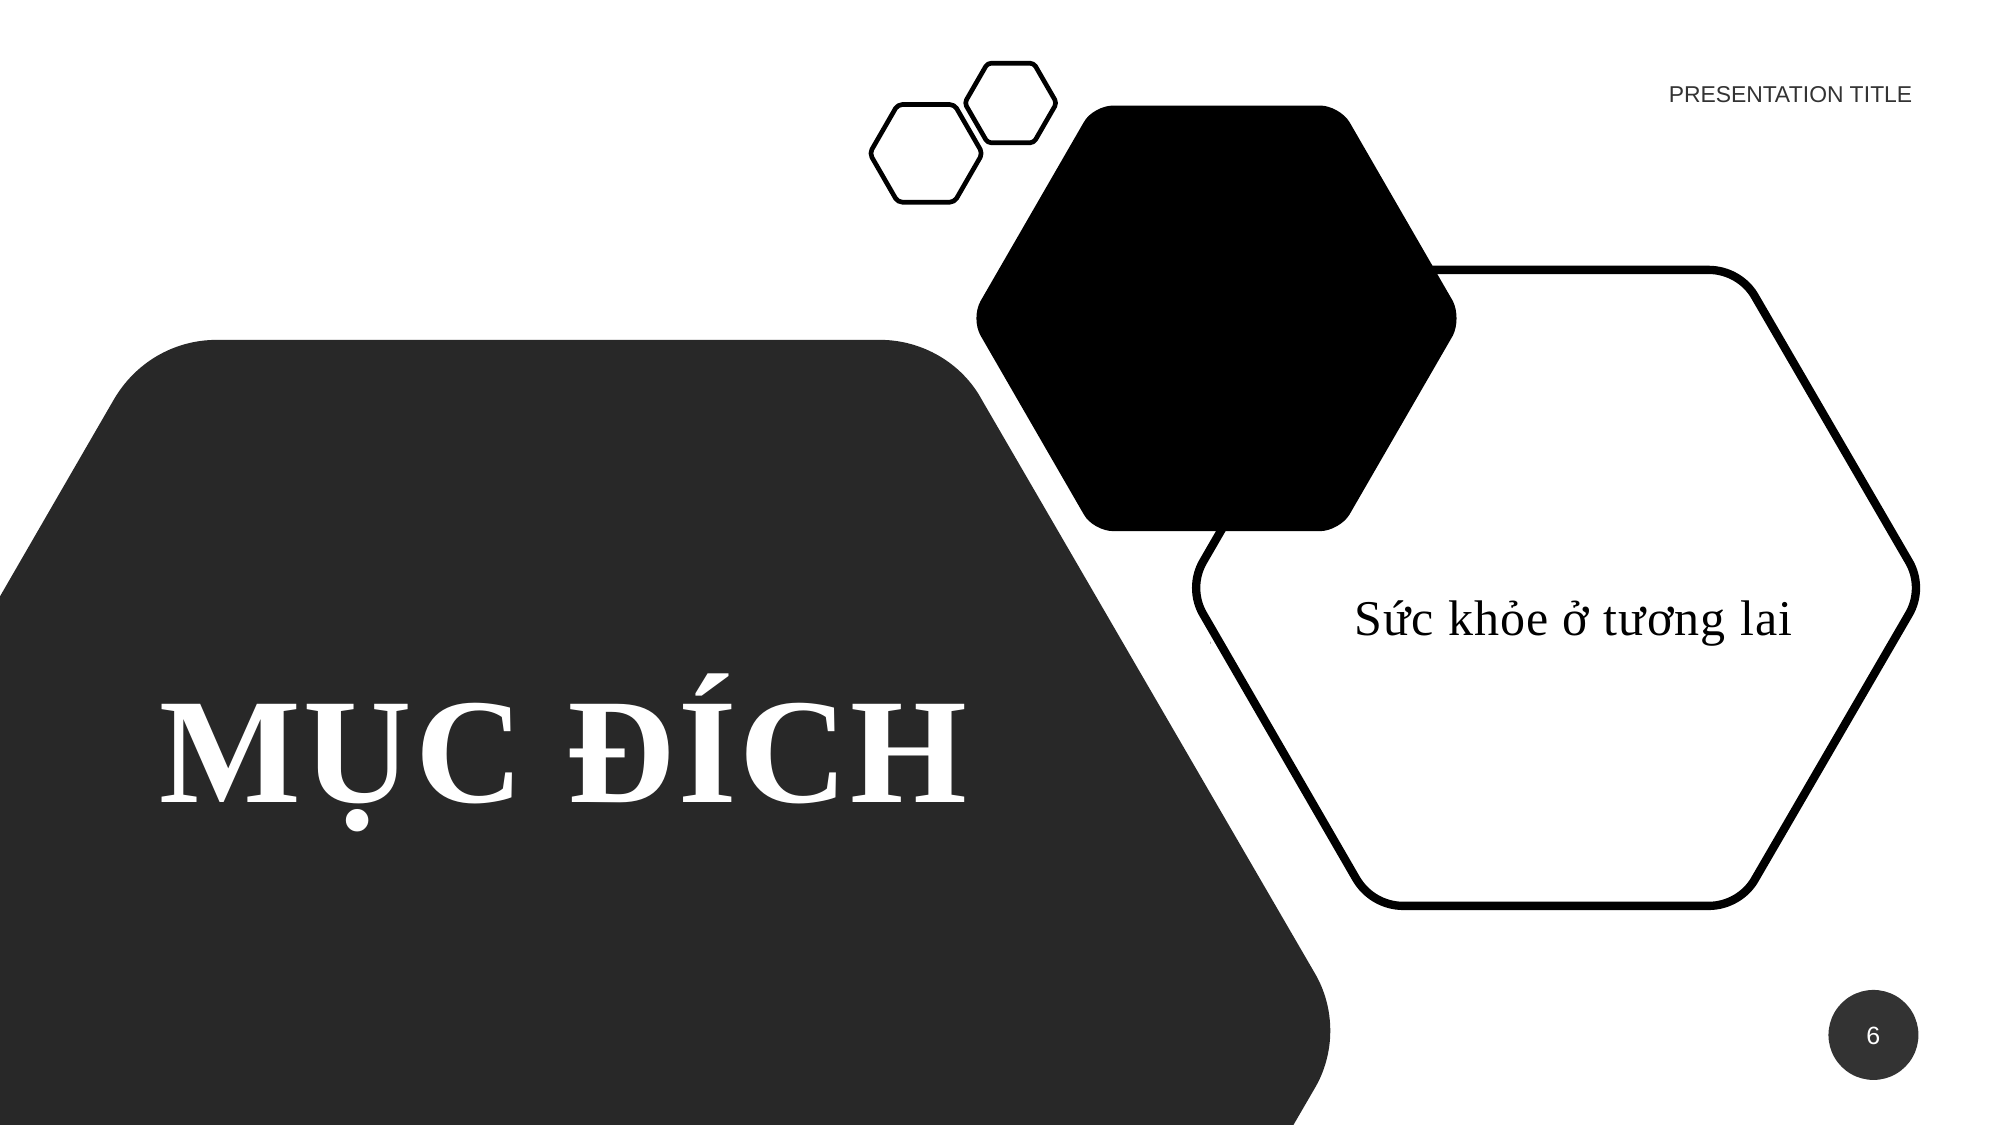

PRESENTATION TITLE

# Mục đích
Sức khỏe ở tương lai

6